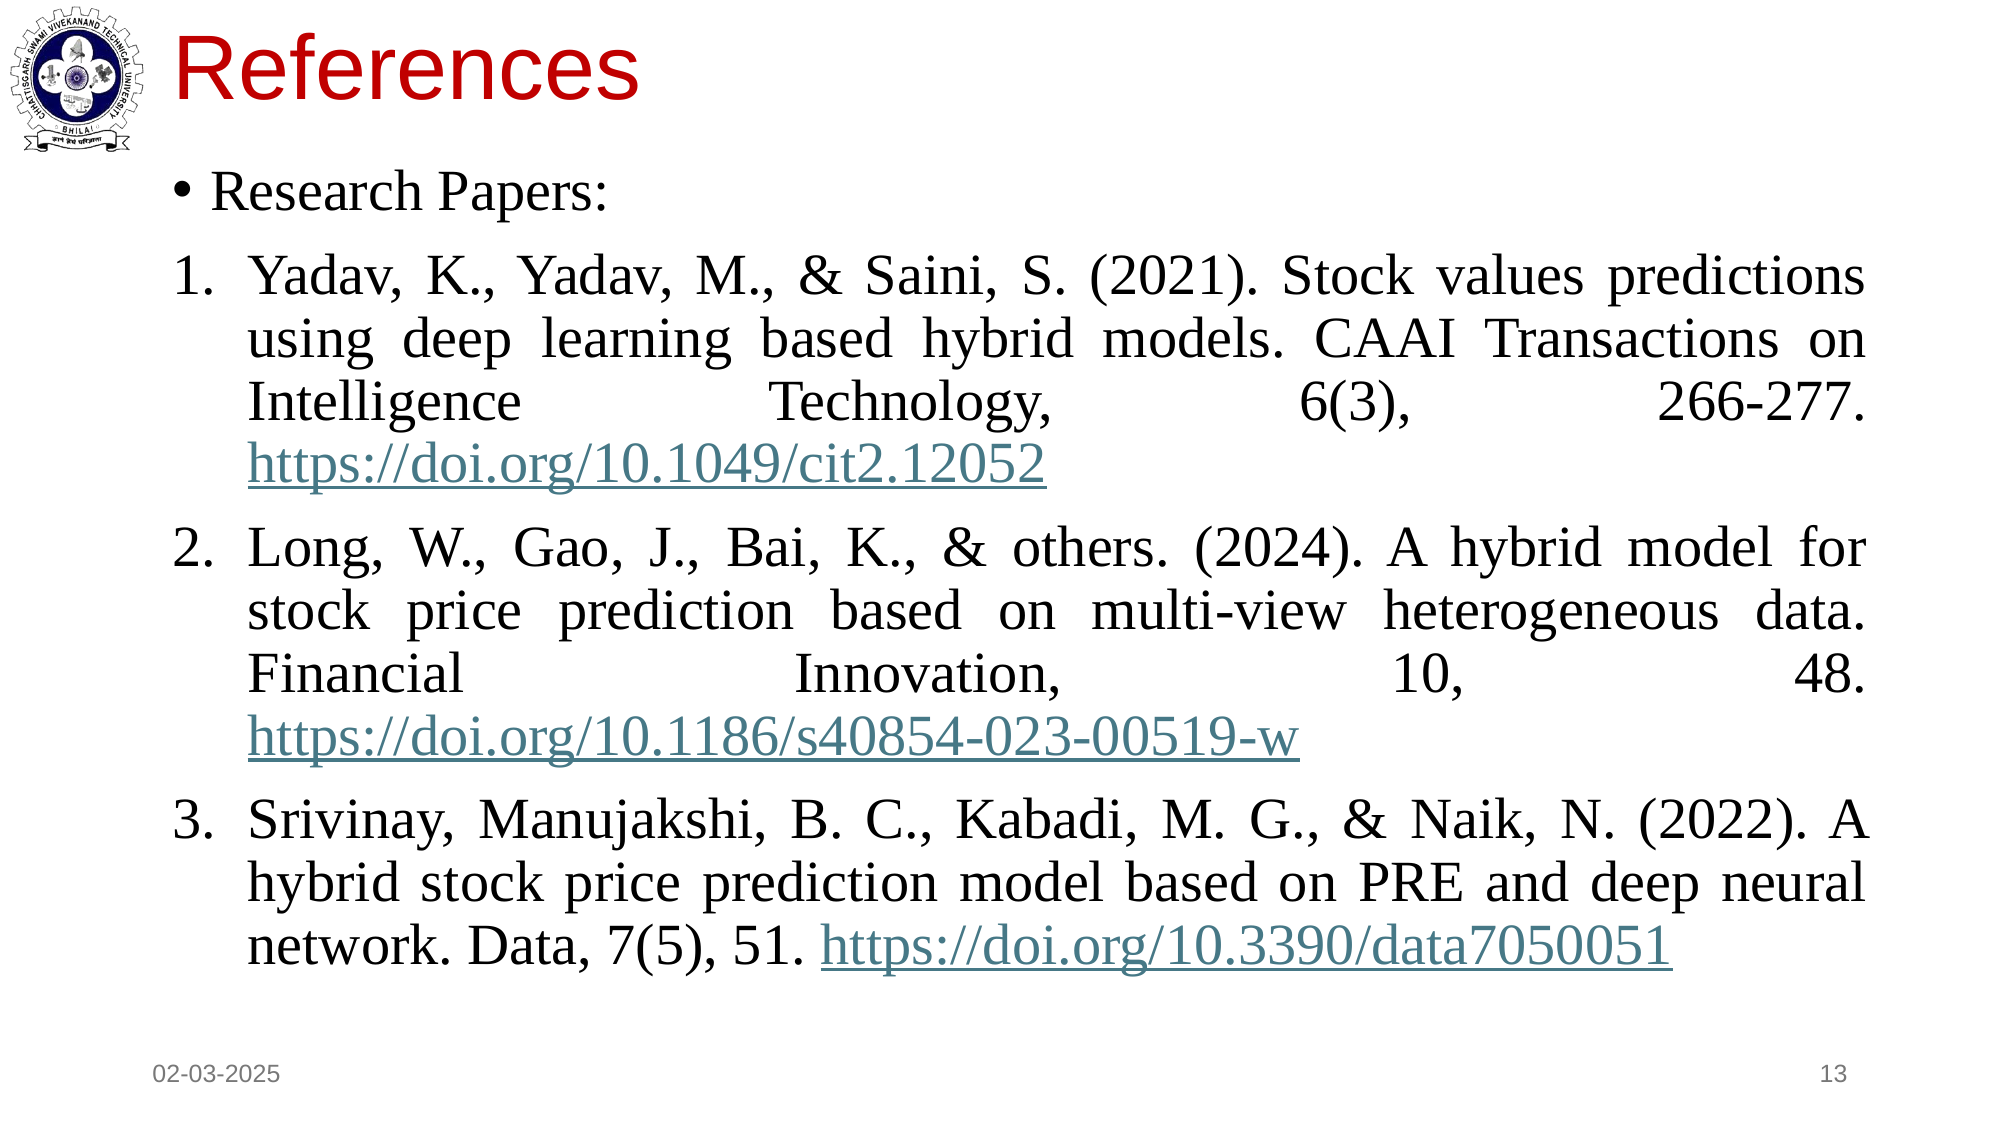

# References
Research Papers:
Yadav, K., Yadav, M., & Saini, S. (2021). Stock values predictions using deep learning based hybrid models. CAAI Transactions on Intelligence Technology, 6(3), 266-277. https://doi.org/10.1049/cit2.12052
Long, W., Gao, J., Bai, K., & others. (2024). A hybrid model for stock price prediction based on multi-view heterogeneous data. Financial Innovation, 10, 48. https://doi.org/10.1186/s40854-023-00519-w
Srivinay, Manujakshi, B. C., Kabadi, M. G., & Naik, N. (2022). A hybrid stock price prediction model based on PRE and deep neural network. Data, 7(5), 51. https://doi.org/10.3390/data7050051
02-03-2025
13